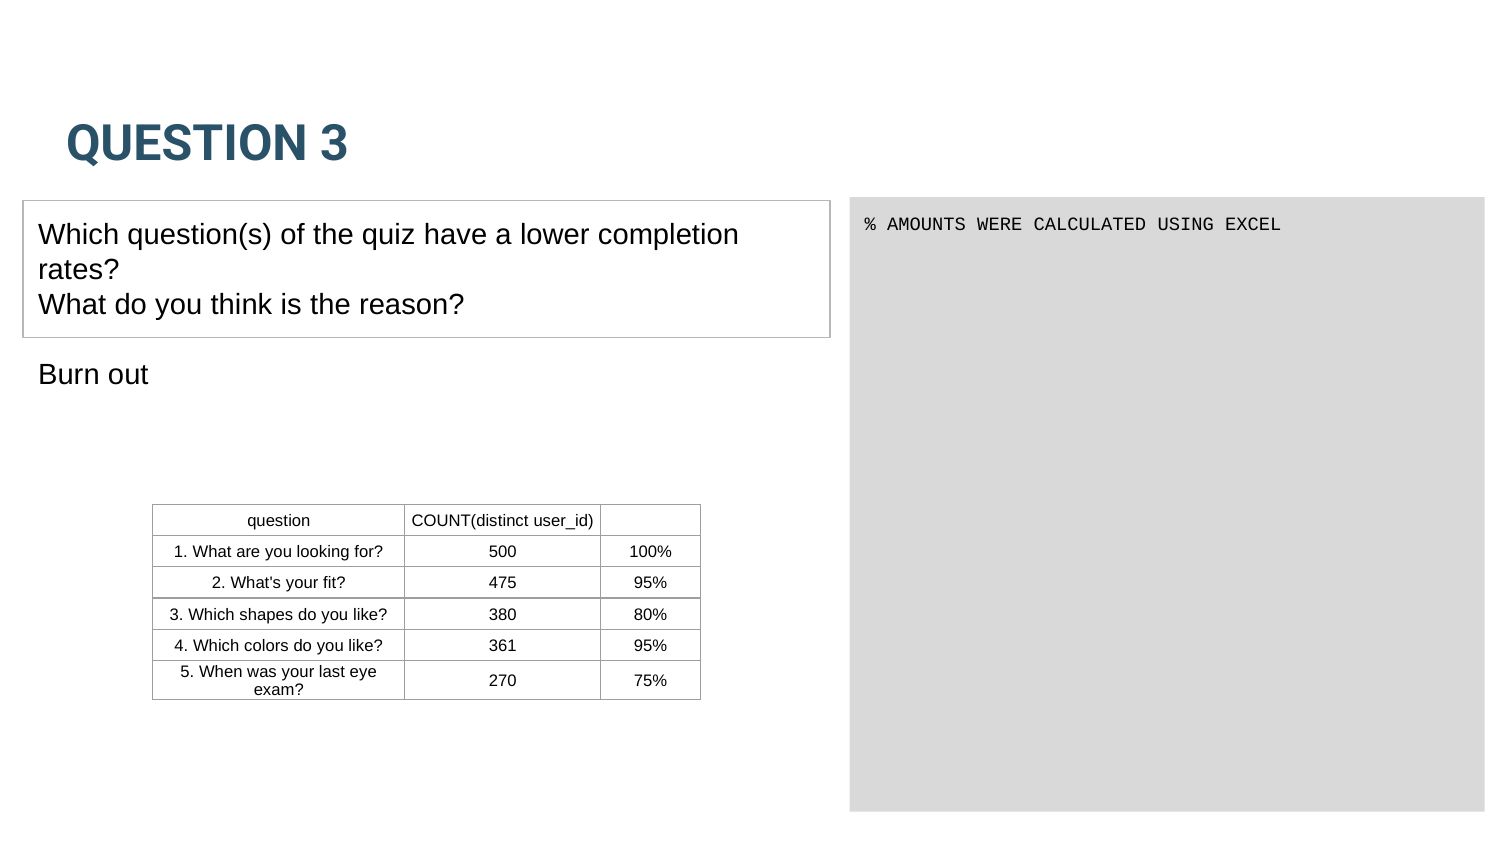

QUESTION 3
% AMOUNTS WERE CALCULATED USING EXCEL
Which question(s) of the quiz have a lower completion rates?
What do you think is the reason?

Burn out
| question | COUNT(distinct user\_id) |  |
| --- | --- | --- |
| 1. What are you looking for? | 500 | 100% |
| 2. What's your fit? | 475 | 95% |
| 3. Which shapes do you like? | 380 | 80% |
| 4. Which colors do you like? | 361 | 95% |
| 5. When was your last eye exam? | 270 | 75% |